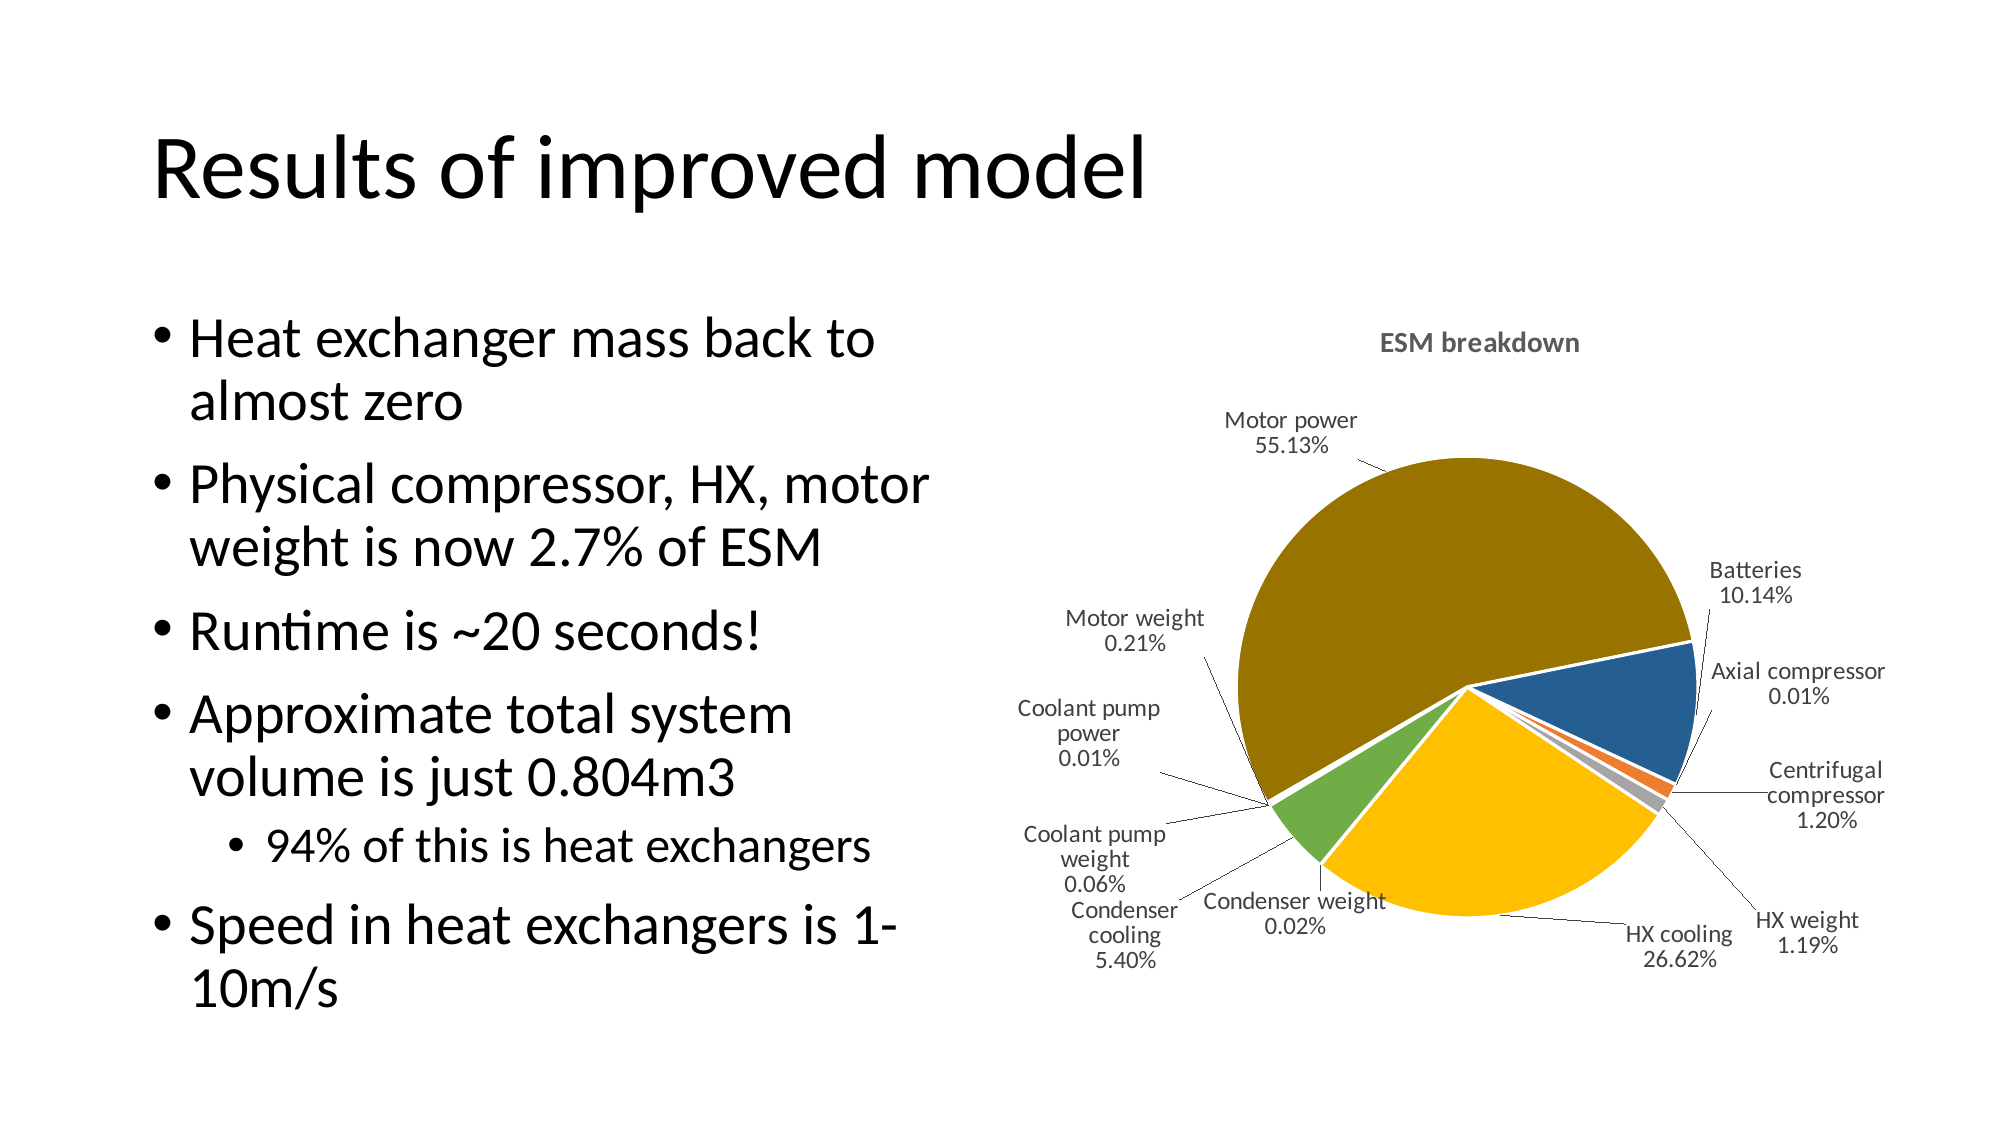

# Results of improved model
Heat exchanger mass back to almost zero
Physical compressor, HX, motor weight is now 2.7% of ESM
Runtime is ~20 seconds!
Approximate total system volume is just 0.804m3
94% of this is heat exchangers
Speed in heat exchangers is 1-10m/s

### Chart: ESM breakdown

| Category |  |
|---|---|
| Axial compressor | 0.76 |
| Centrifugal compressor | 97.44000000000001 |
| HX weight | 96.677 |
| HX cooling | 2158.761 |
| Condenser weight | 1.61 |
| Condenser cooling | 438.02 |
| Coolant pump weight | 5.0054084837943345 |
| Coolant pump power | 0.6509987499999998 |
| Motor weight | 17.406667935682492 |
| Motor power | 4470.0907499999985 |
| Batteries | 822.4322569444441 |